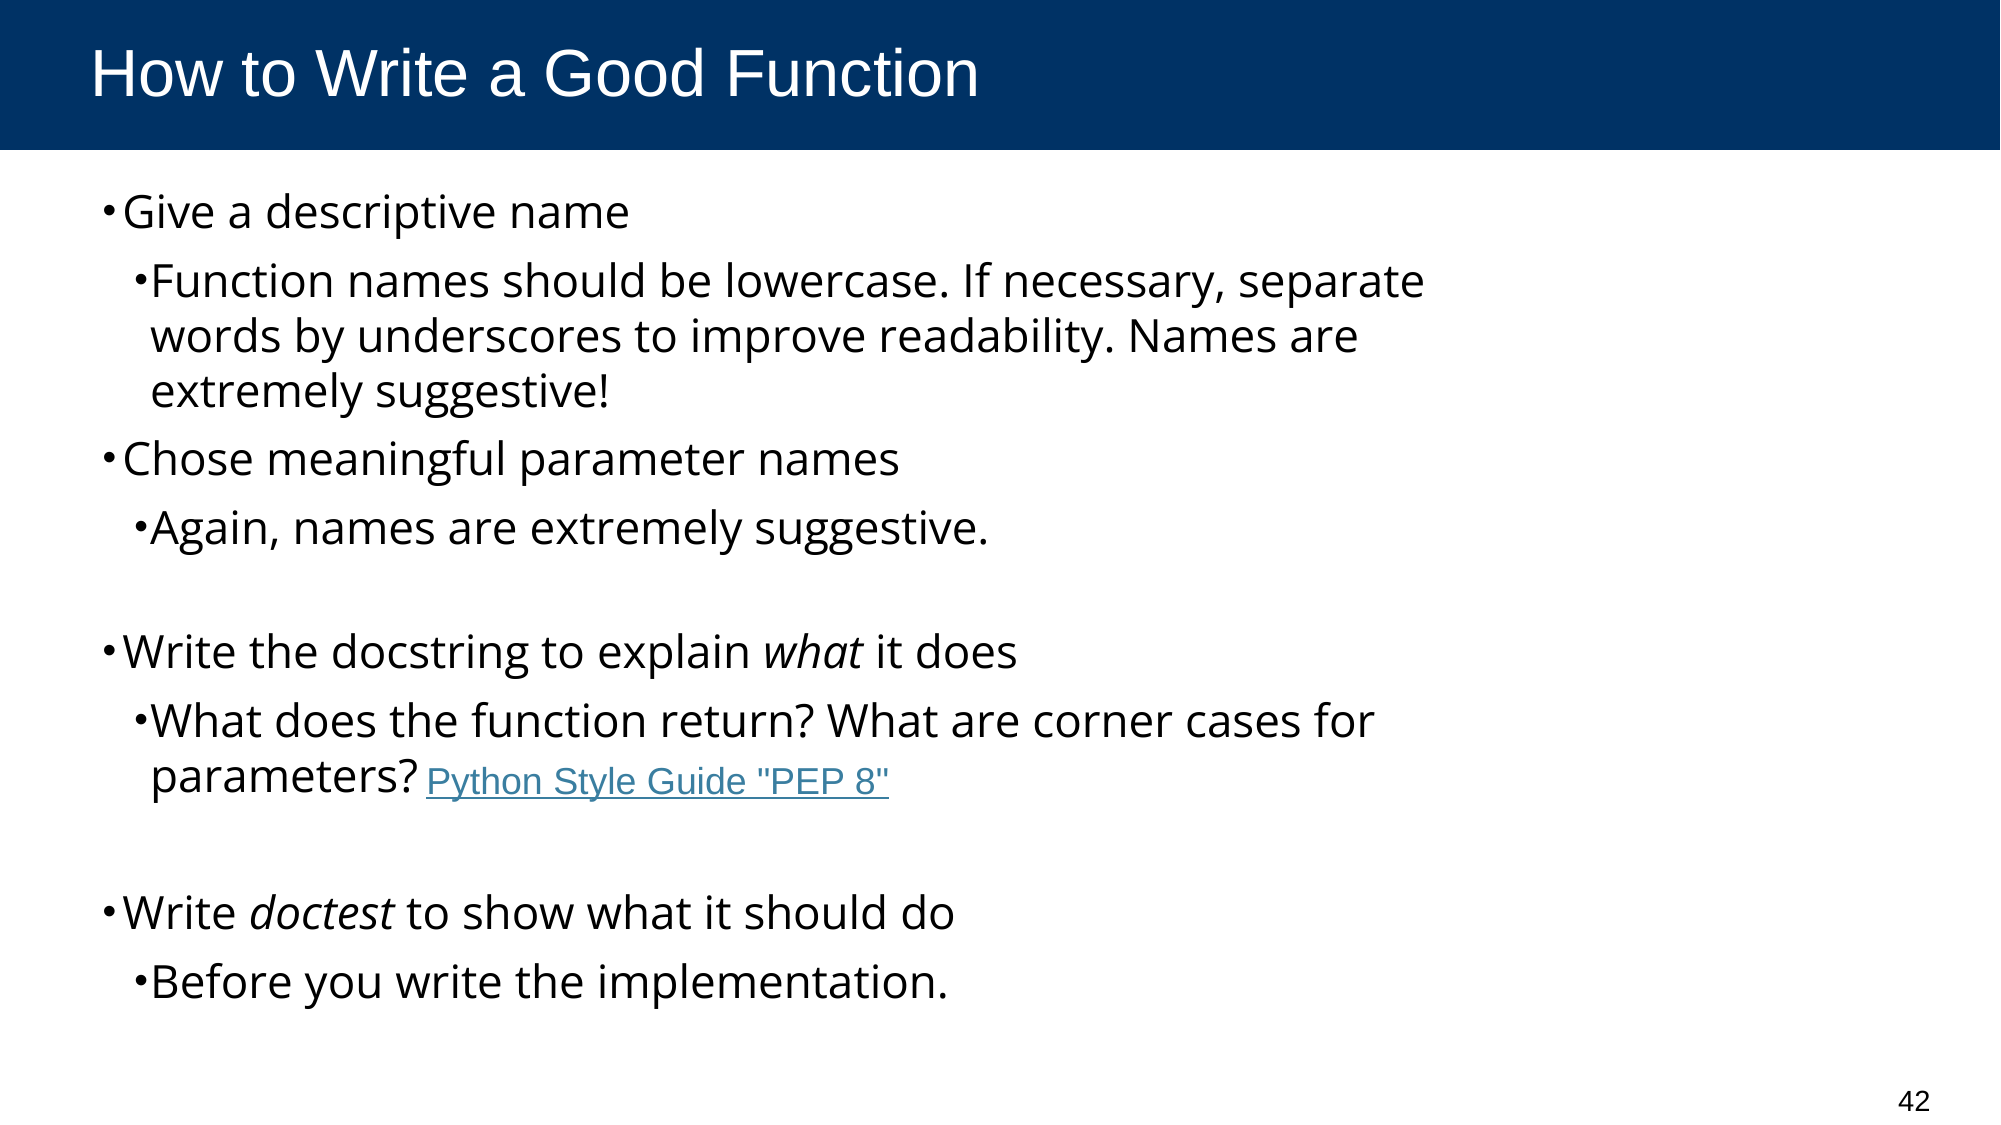

# How to Write a Good Function
Give a descriptive name
Function names should be lowercase. If necessary, separate words by underscores to improve readability. Names are extremely suggestive!
Chose meaningful parameter names
Again, names are extremely suggestive.
Write the docstring to explain what it does
What does the function return? What are corner cases for parameters?

Write doctest to show what it should do
Before you write the implementation.
Python Style Guide "PEP 8"
42